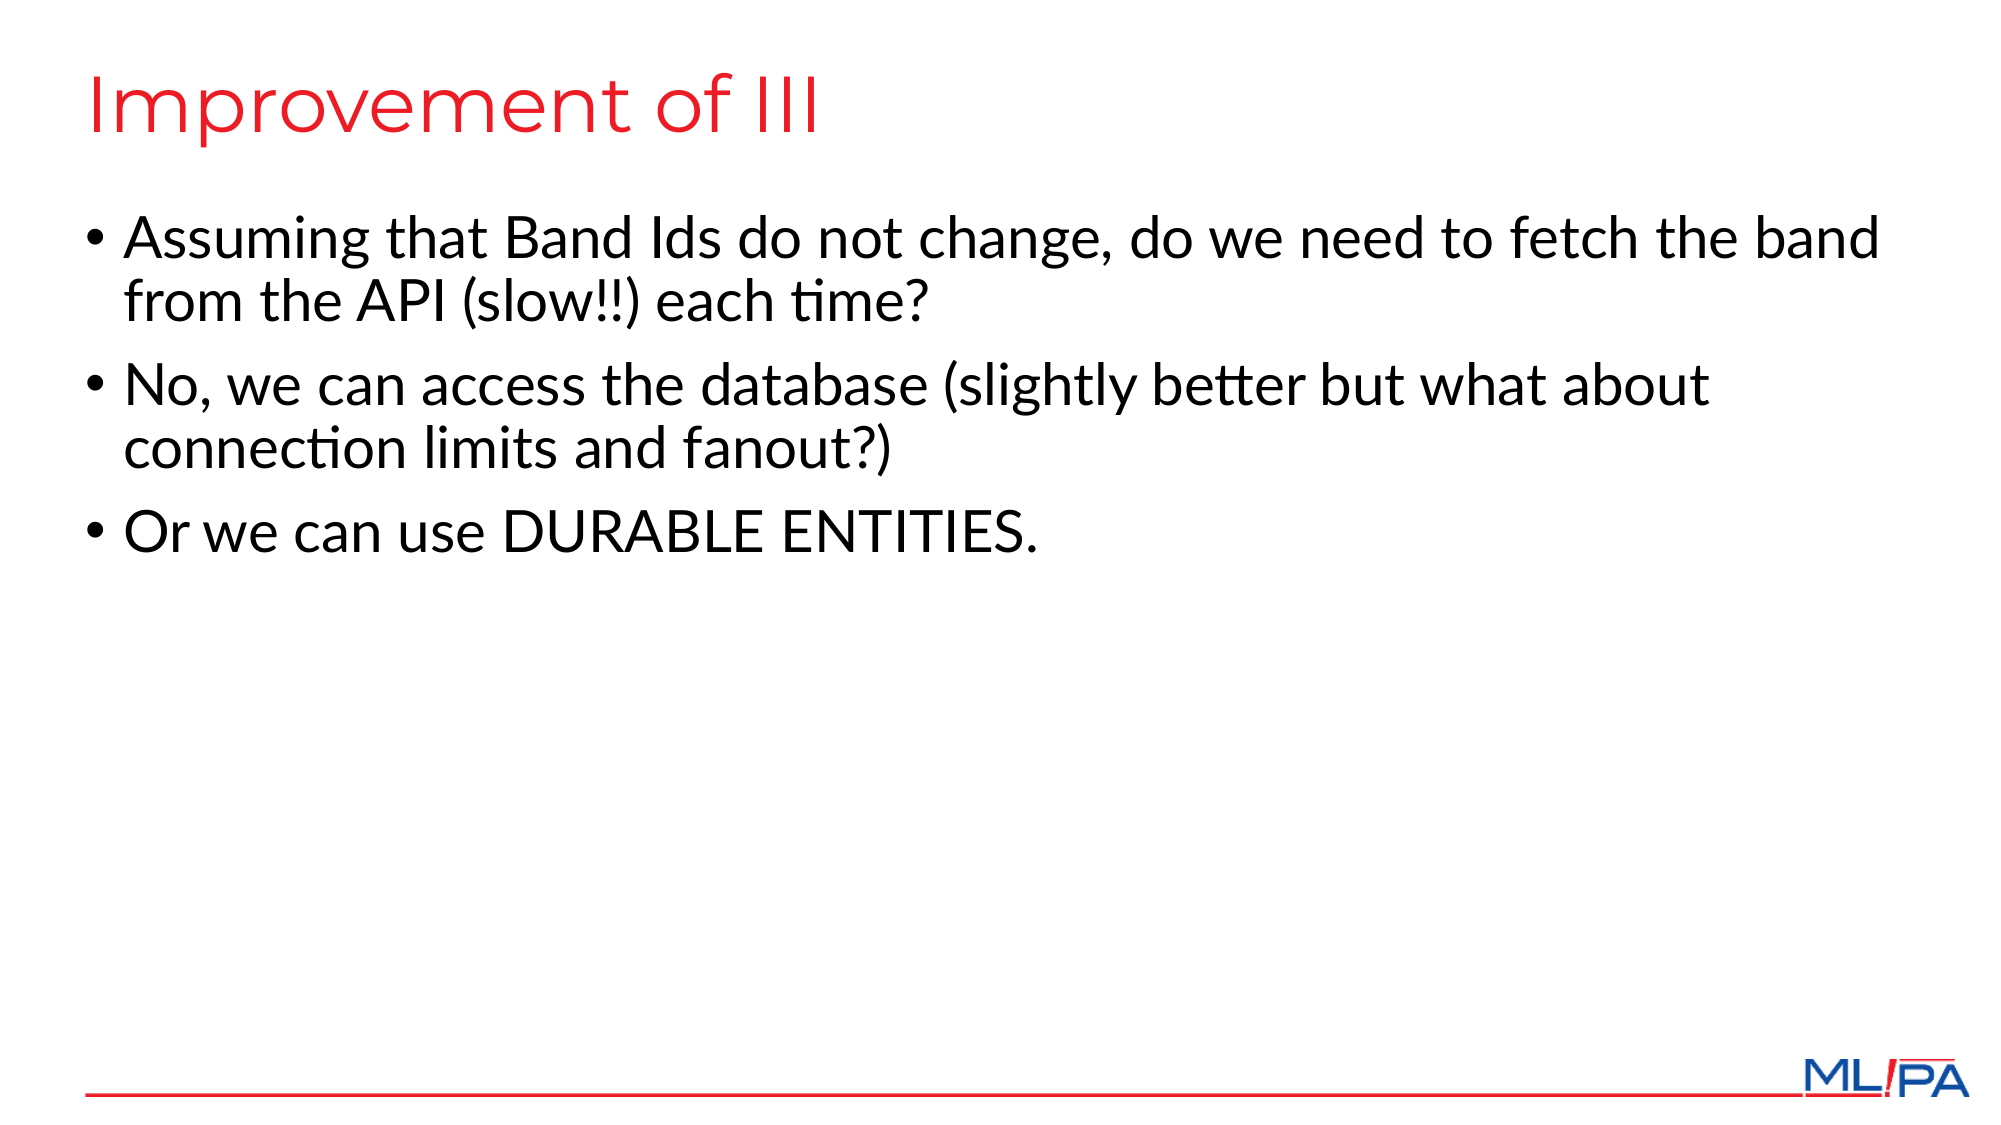

# Improvement of III
Assuming that Band Ids do not change, do we need to fetch the band from the API (slow!!) each time?
No, we can access the database (slightly better but what about connection limits and fanout?)
Or we can use DURABLE ENTITIES.